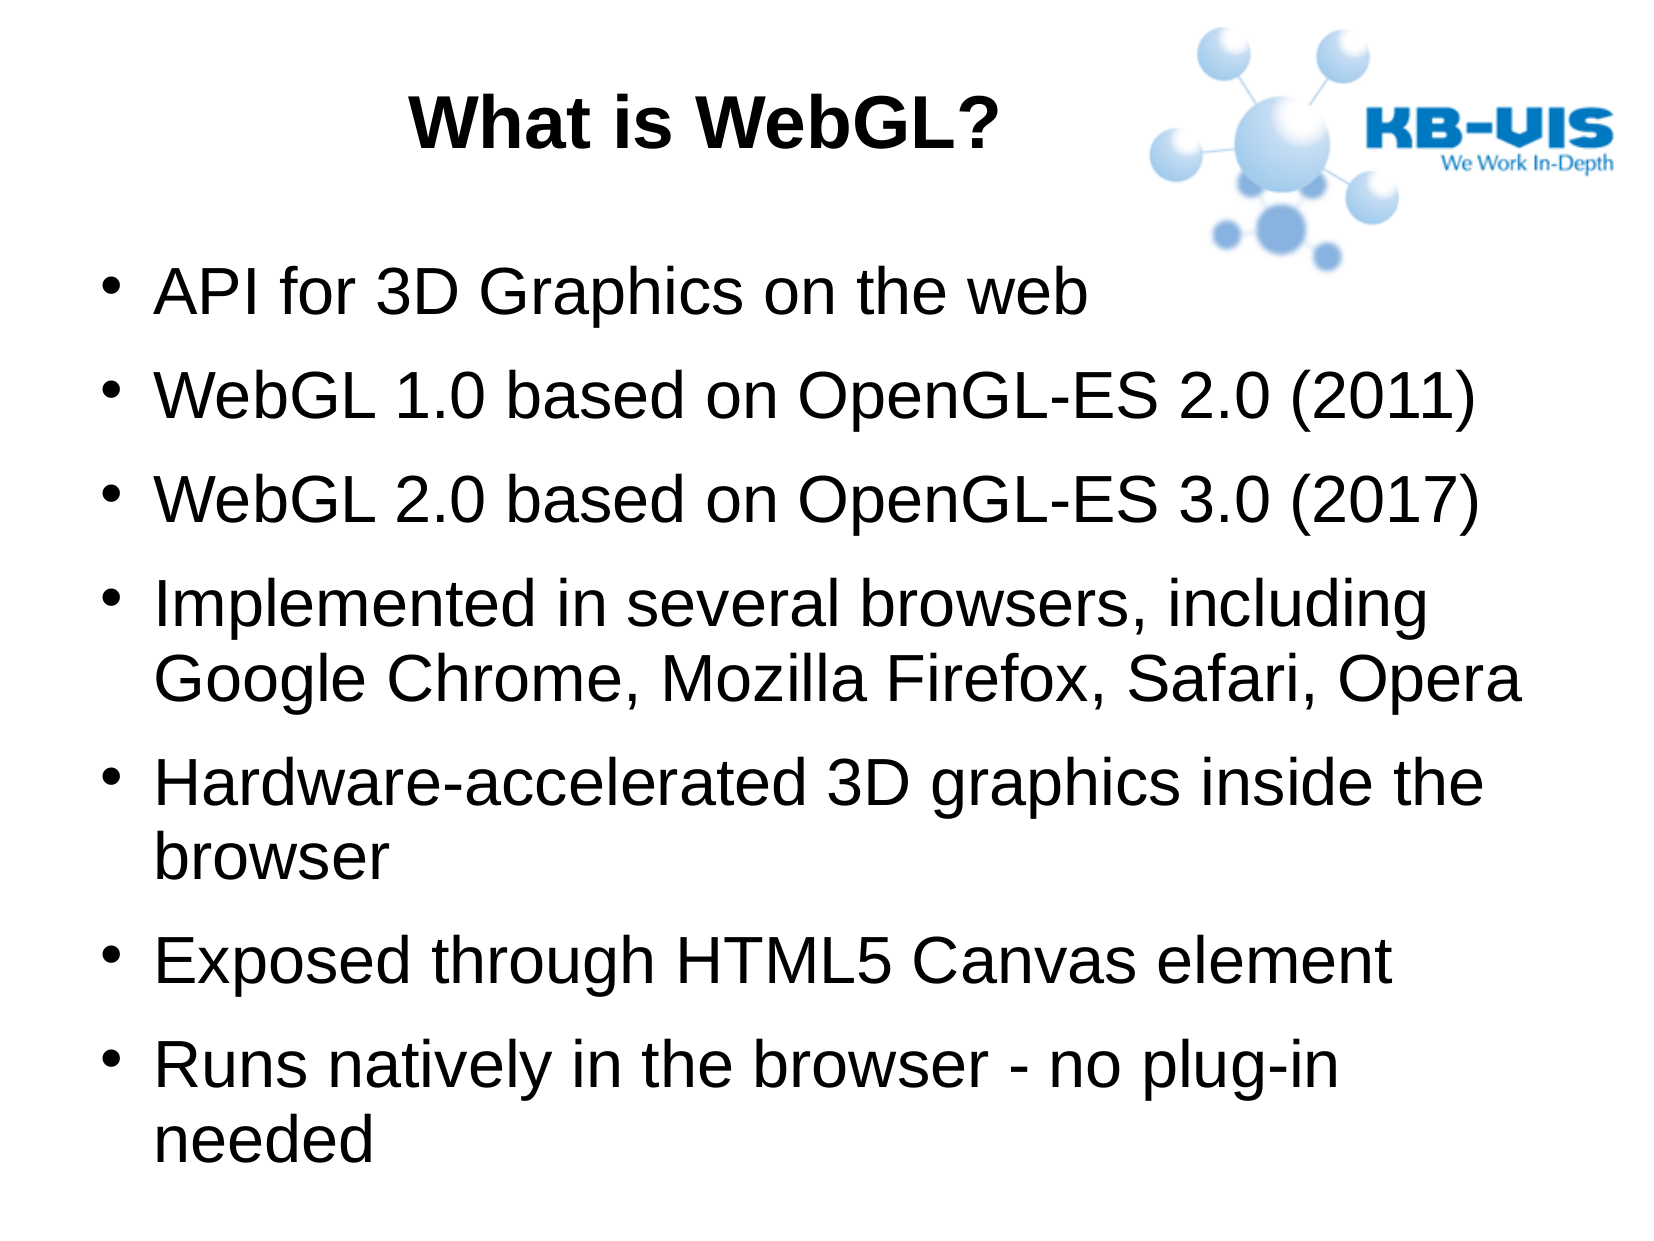

What is WebGL?
API for 3D Graphics on the web
WebGL 1.0 based on OpenGL-ES 2.0 (2011)
WebGL 2.0 based on OpenGL-ES 3.0 (2017)
Implemented in several browsers, including Google Chrome, Mozilla Firefox, Safari, Opera
Hardware-accelerated 3D graphics inside the browser
Exposed through HTML5 Canvas element
Runs natively in the browser - no plug-in needed